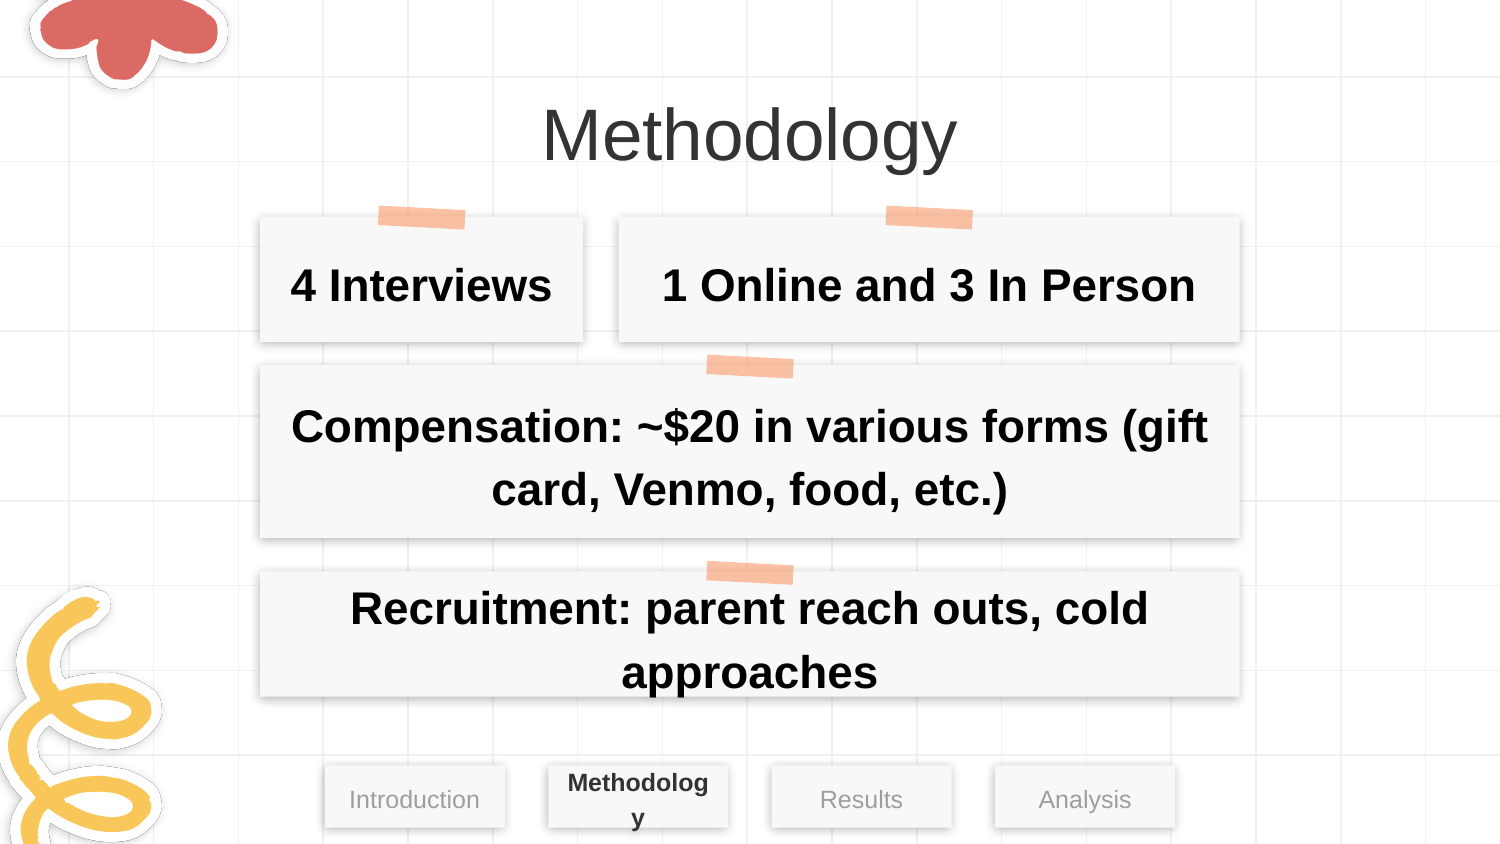

# Methodology

4 Interviews
1 Online and 3 In Person

Compensation: ~$20 in various forms (gift card, Venmo, food, etc.)

Recruitment: parent reach outs, cold approaches
Introduction
Methodology
Results
Analysis